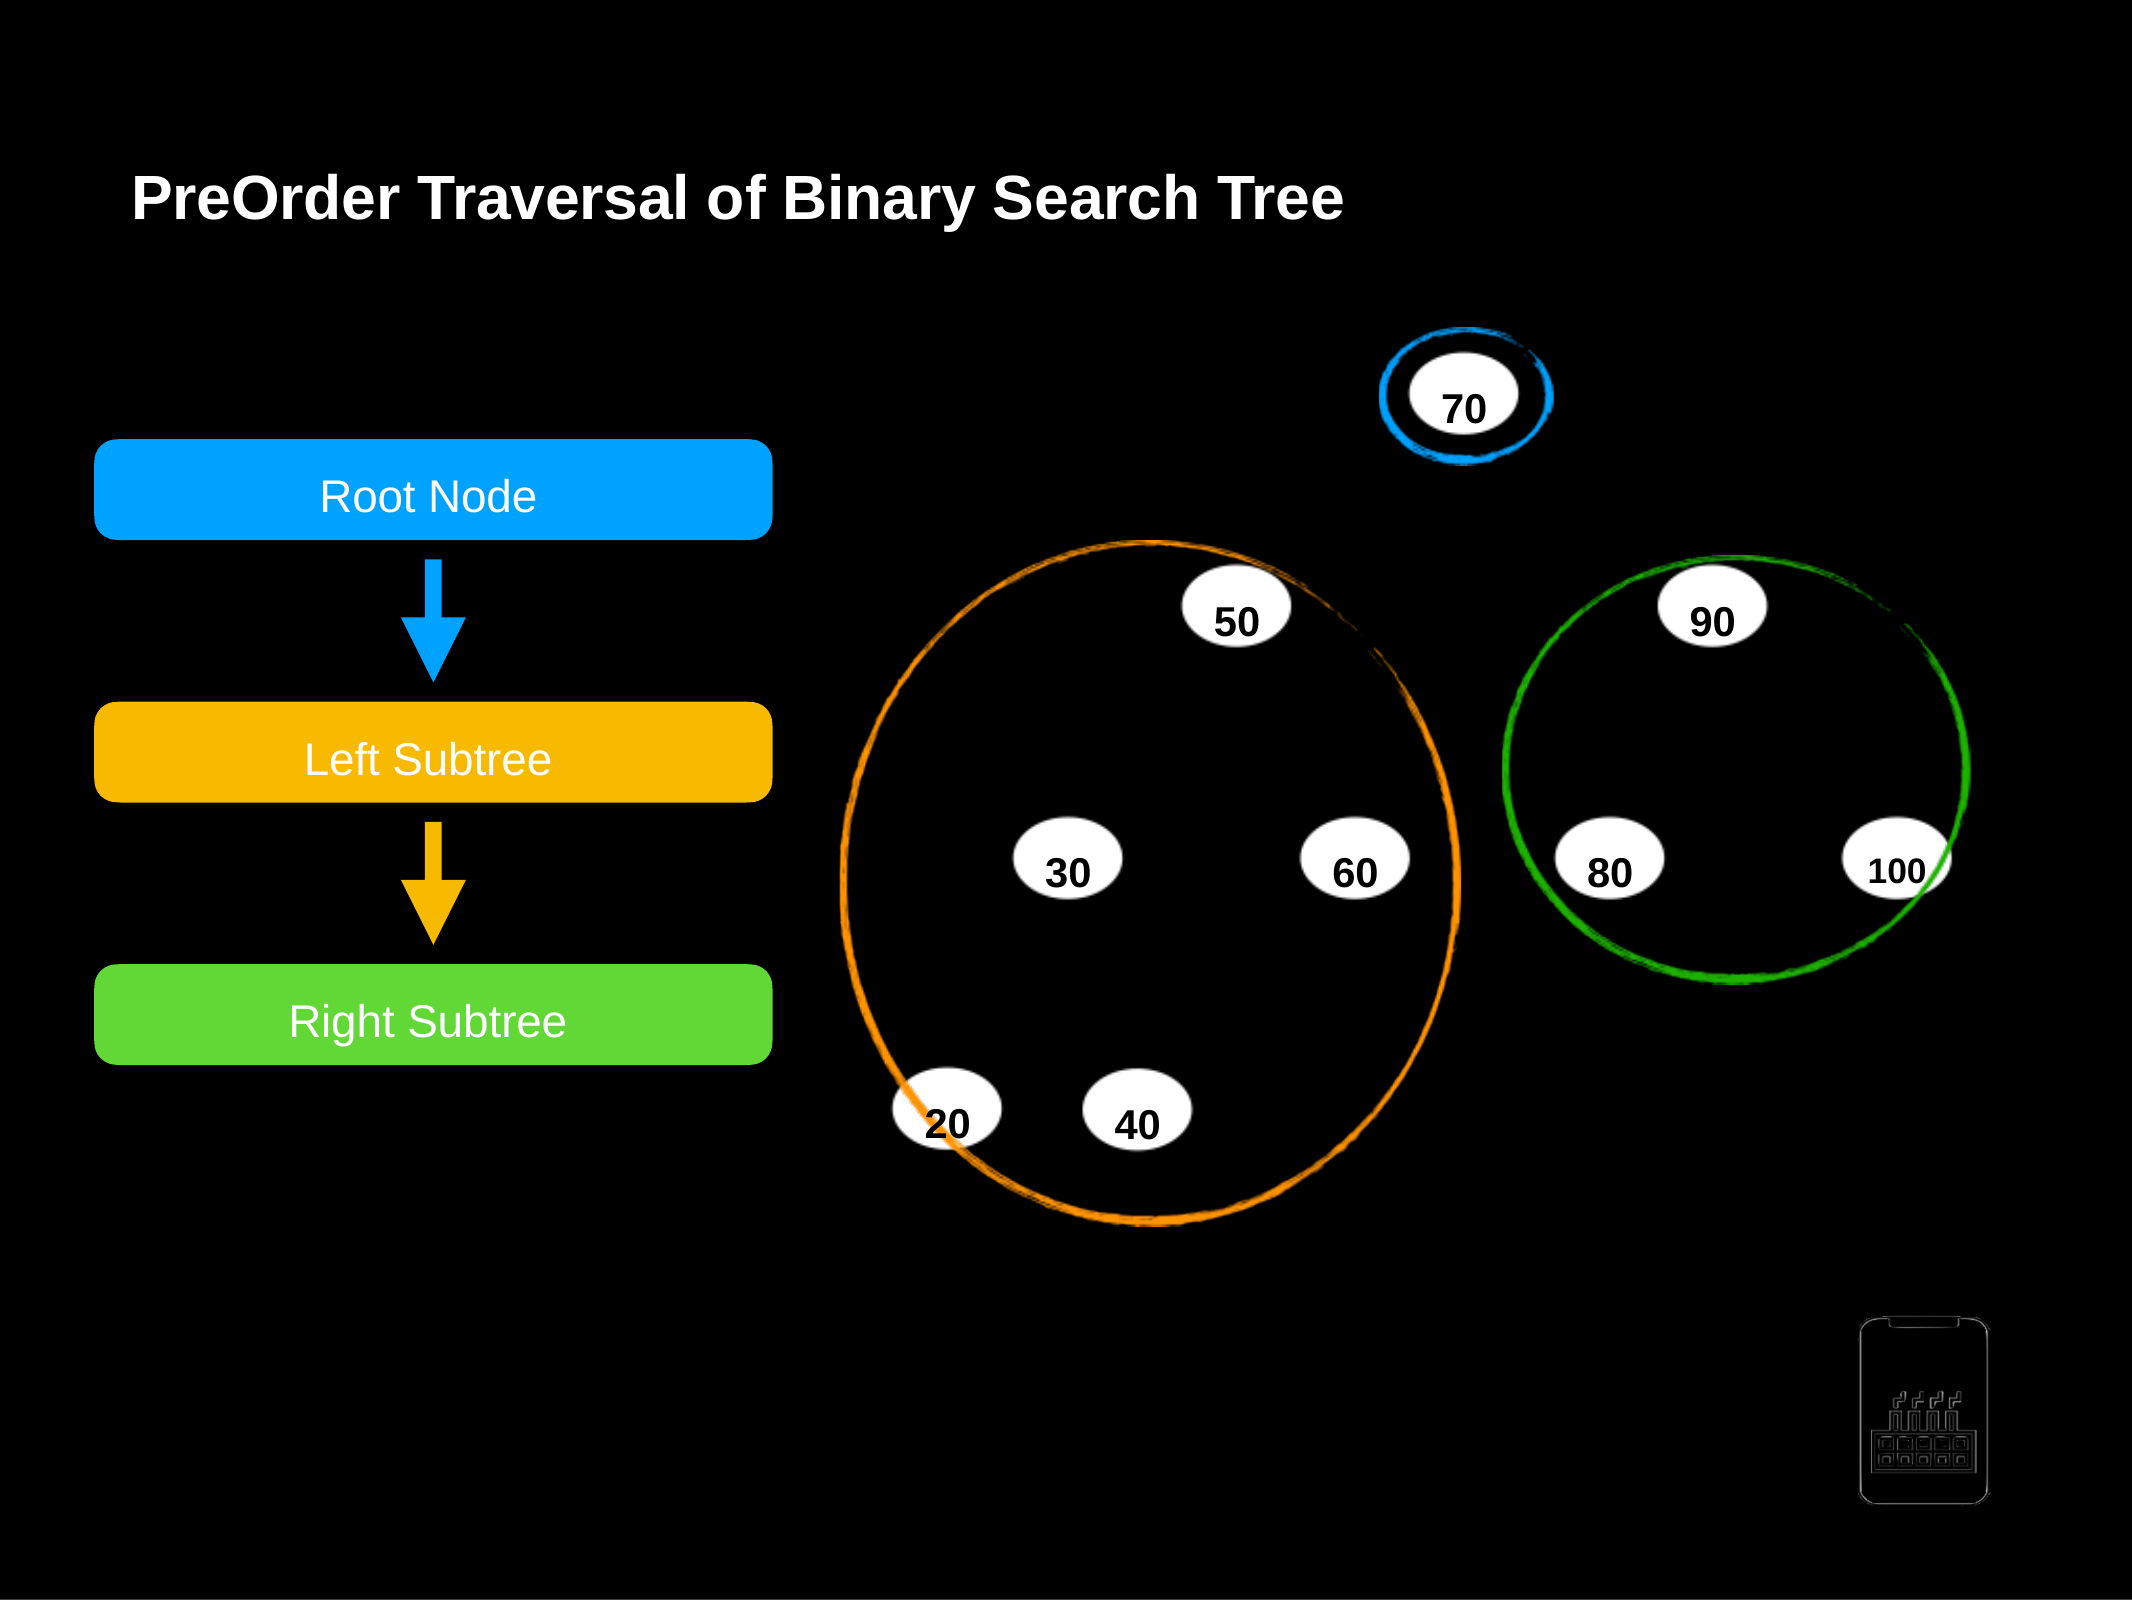

PreOrder Traversal of Binary Search Tree

70

Root Node

50
90
Left Subtree
30
60
80
100
Right Subtree
20
40

AppMillers
www.appmillers.com